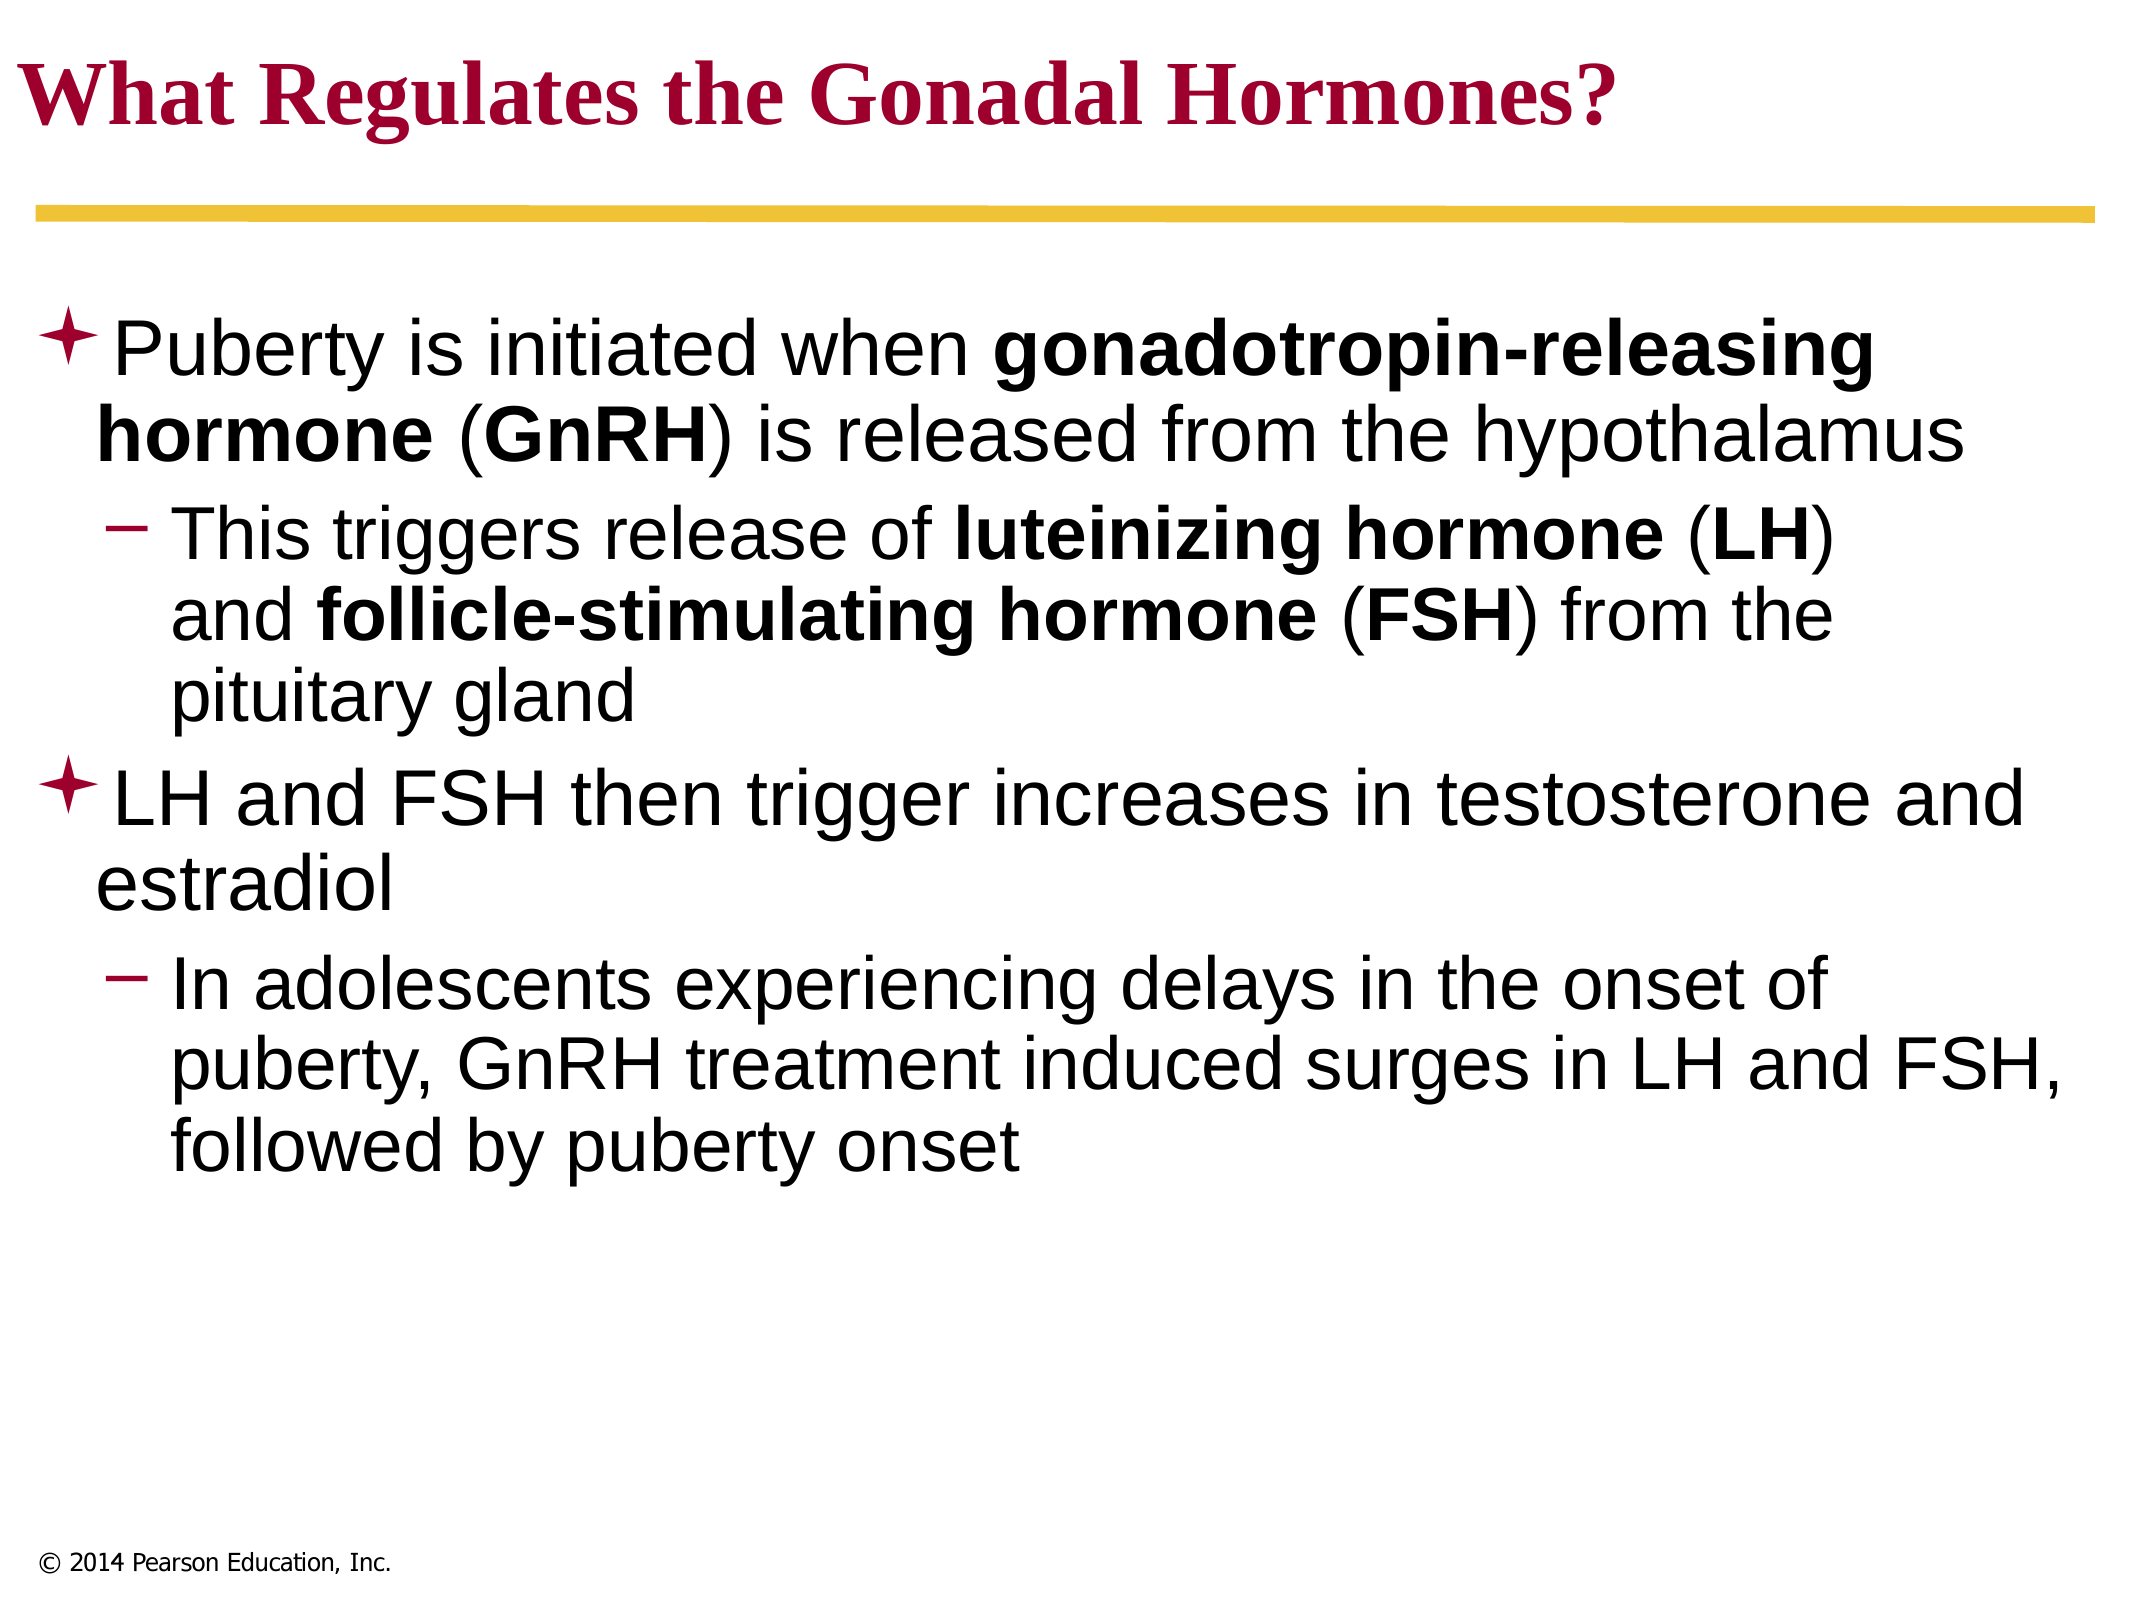

What Regulates the Gonadal Hormones?

Puberty is initiated when gonadotropin-releasing hormone (GnRH) is released from the hypothalamus
This triggers release of luteinizing hormone (LH)
and follicle-stimulating hormone (FSH) from the pituitary gland
LH and FSH then trigger increases in testosterone and estradiol
In adolescents experiencing delays in the onset of puberty, GnRH treatment induced surges in LH and FSH, followed by puberty onset